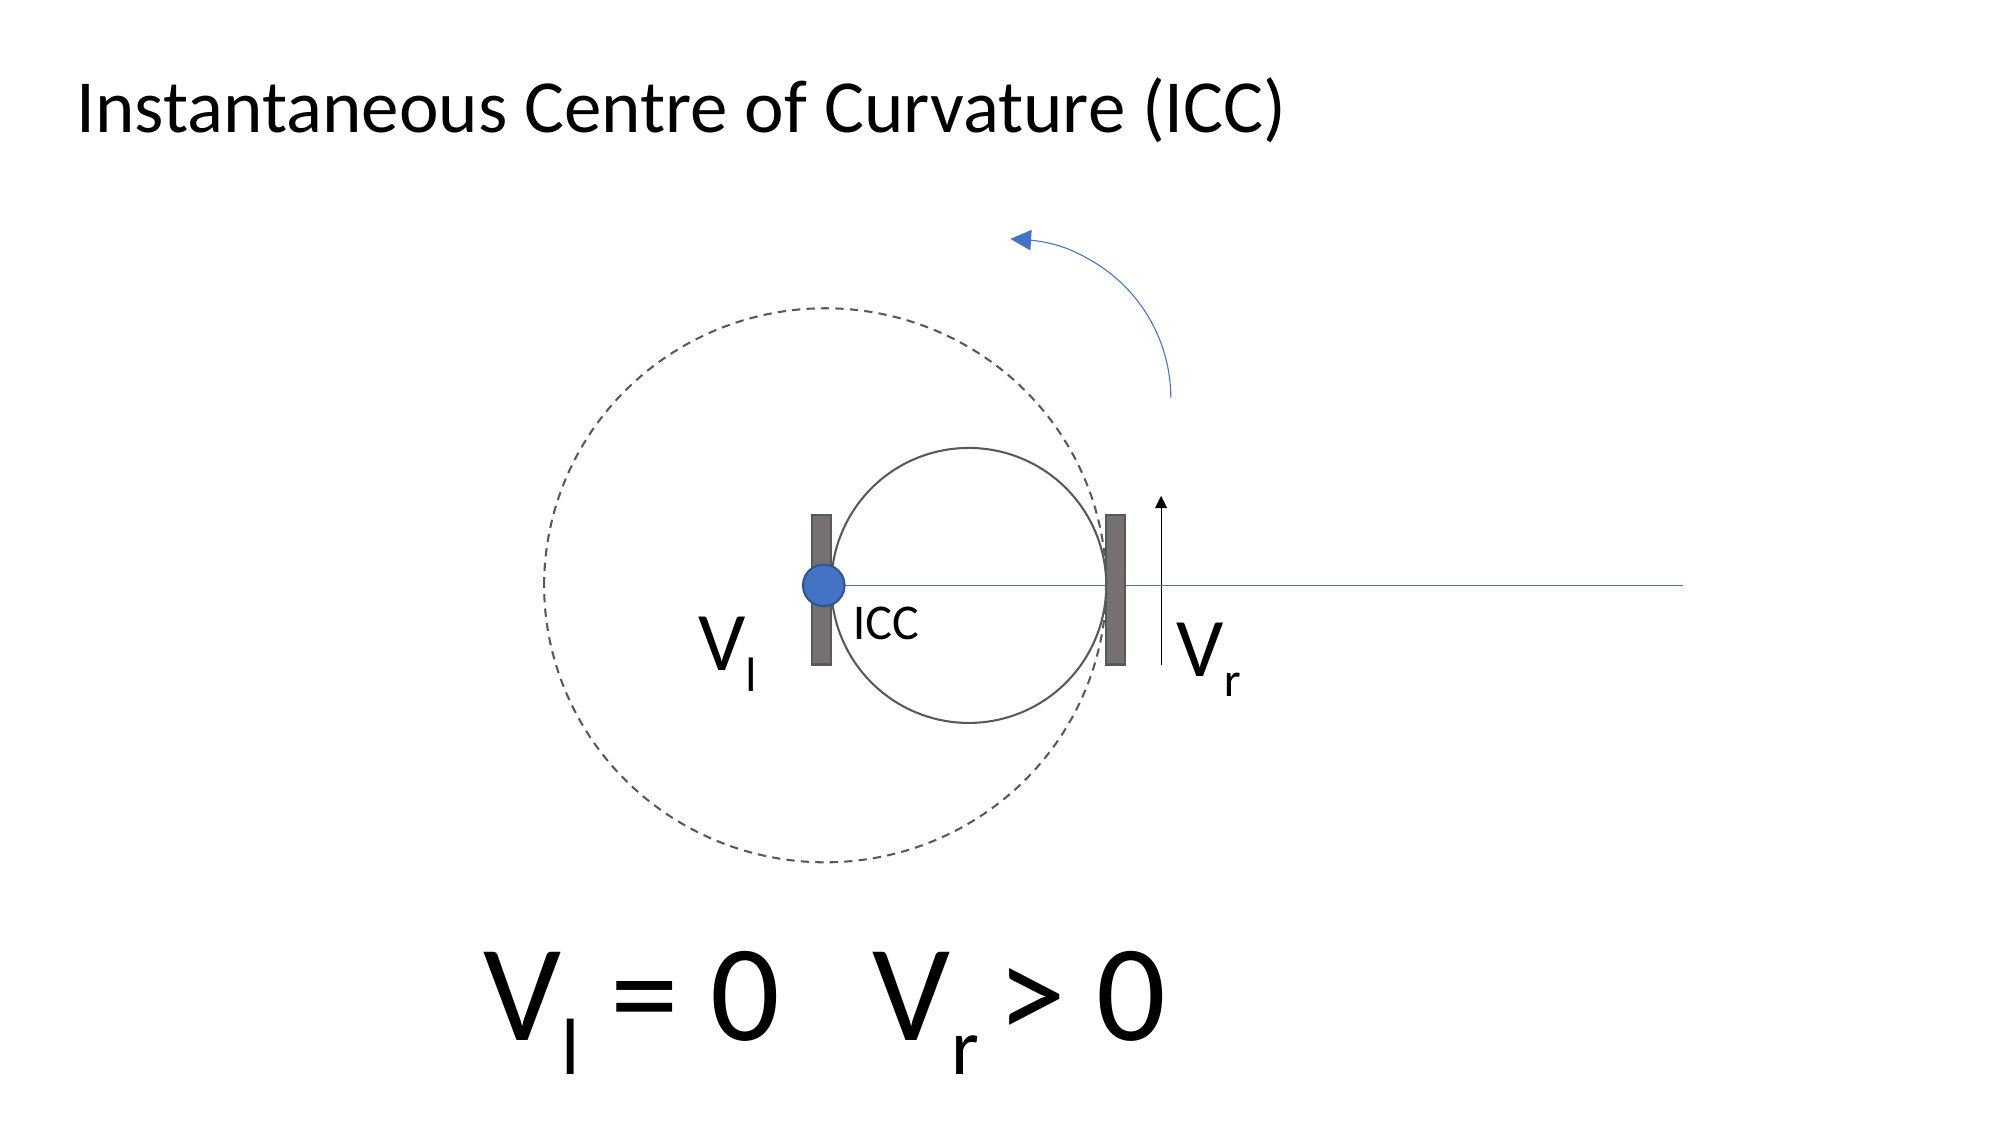

Instantaneous Centre of Curvature (ICC)

Vl
ICC
Vr
Vl = 0   Vr > 0